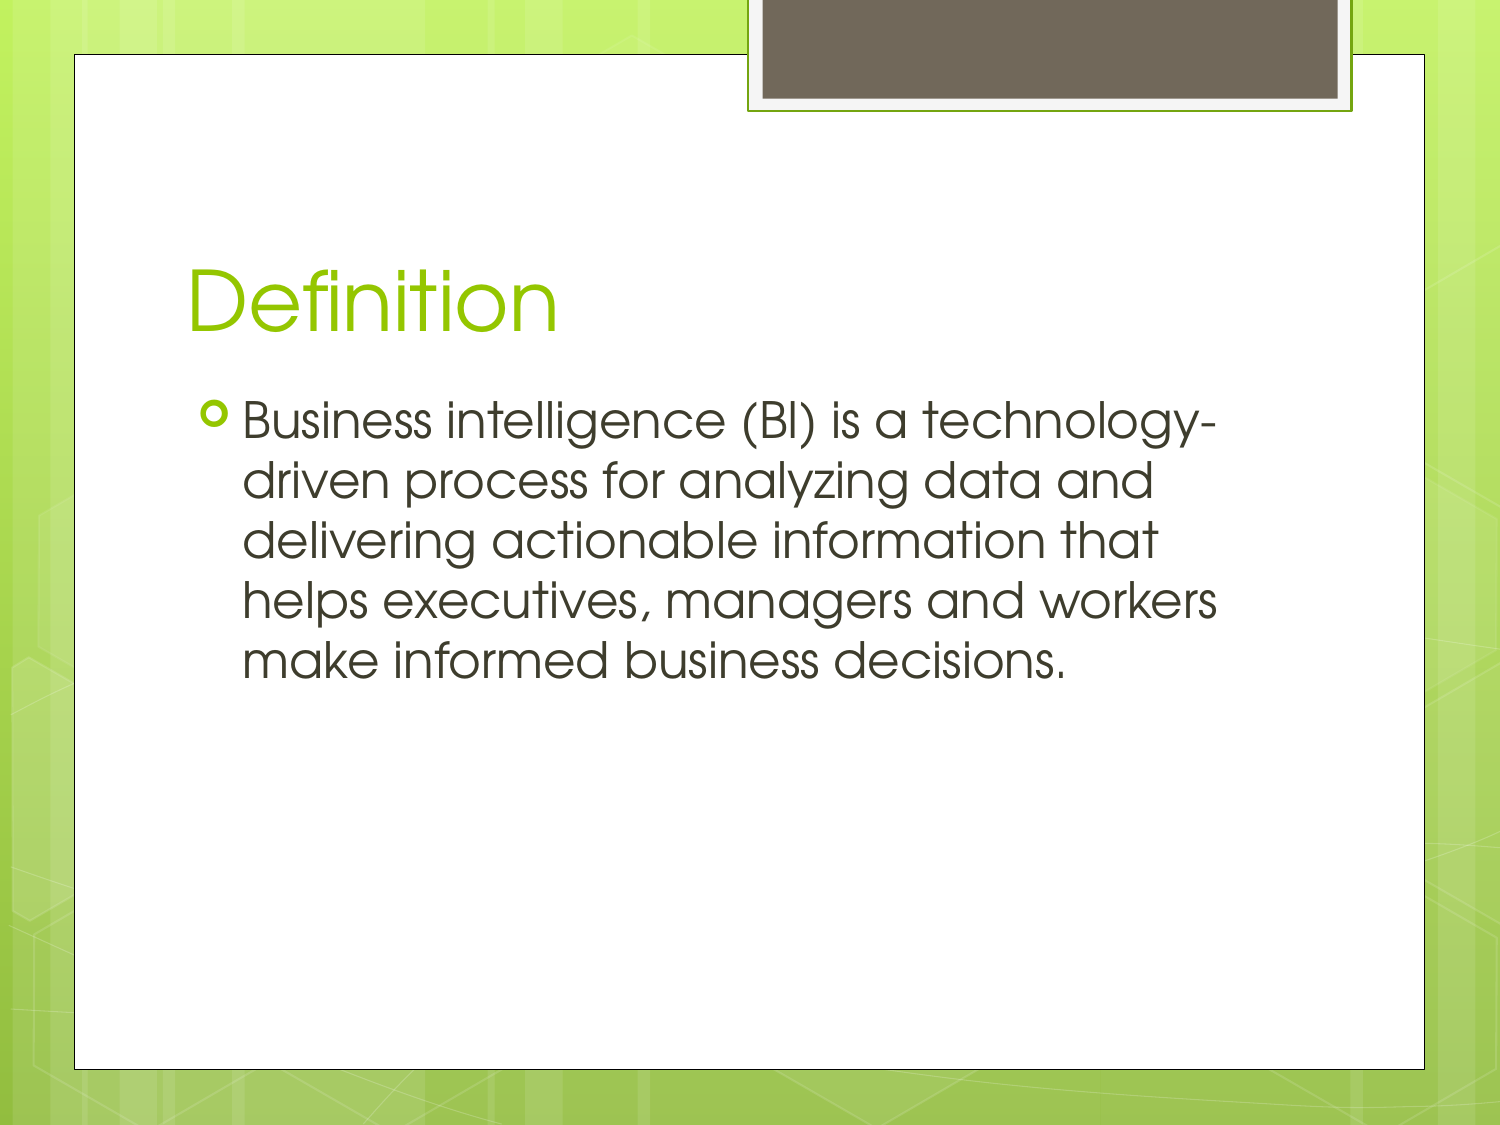

# Definition
Business intelligence (BI) is a technology-driven process for analyzing data and delivering actionable information that helps executives, managers and workers make informed business decisions.